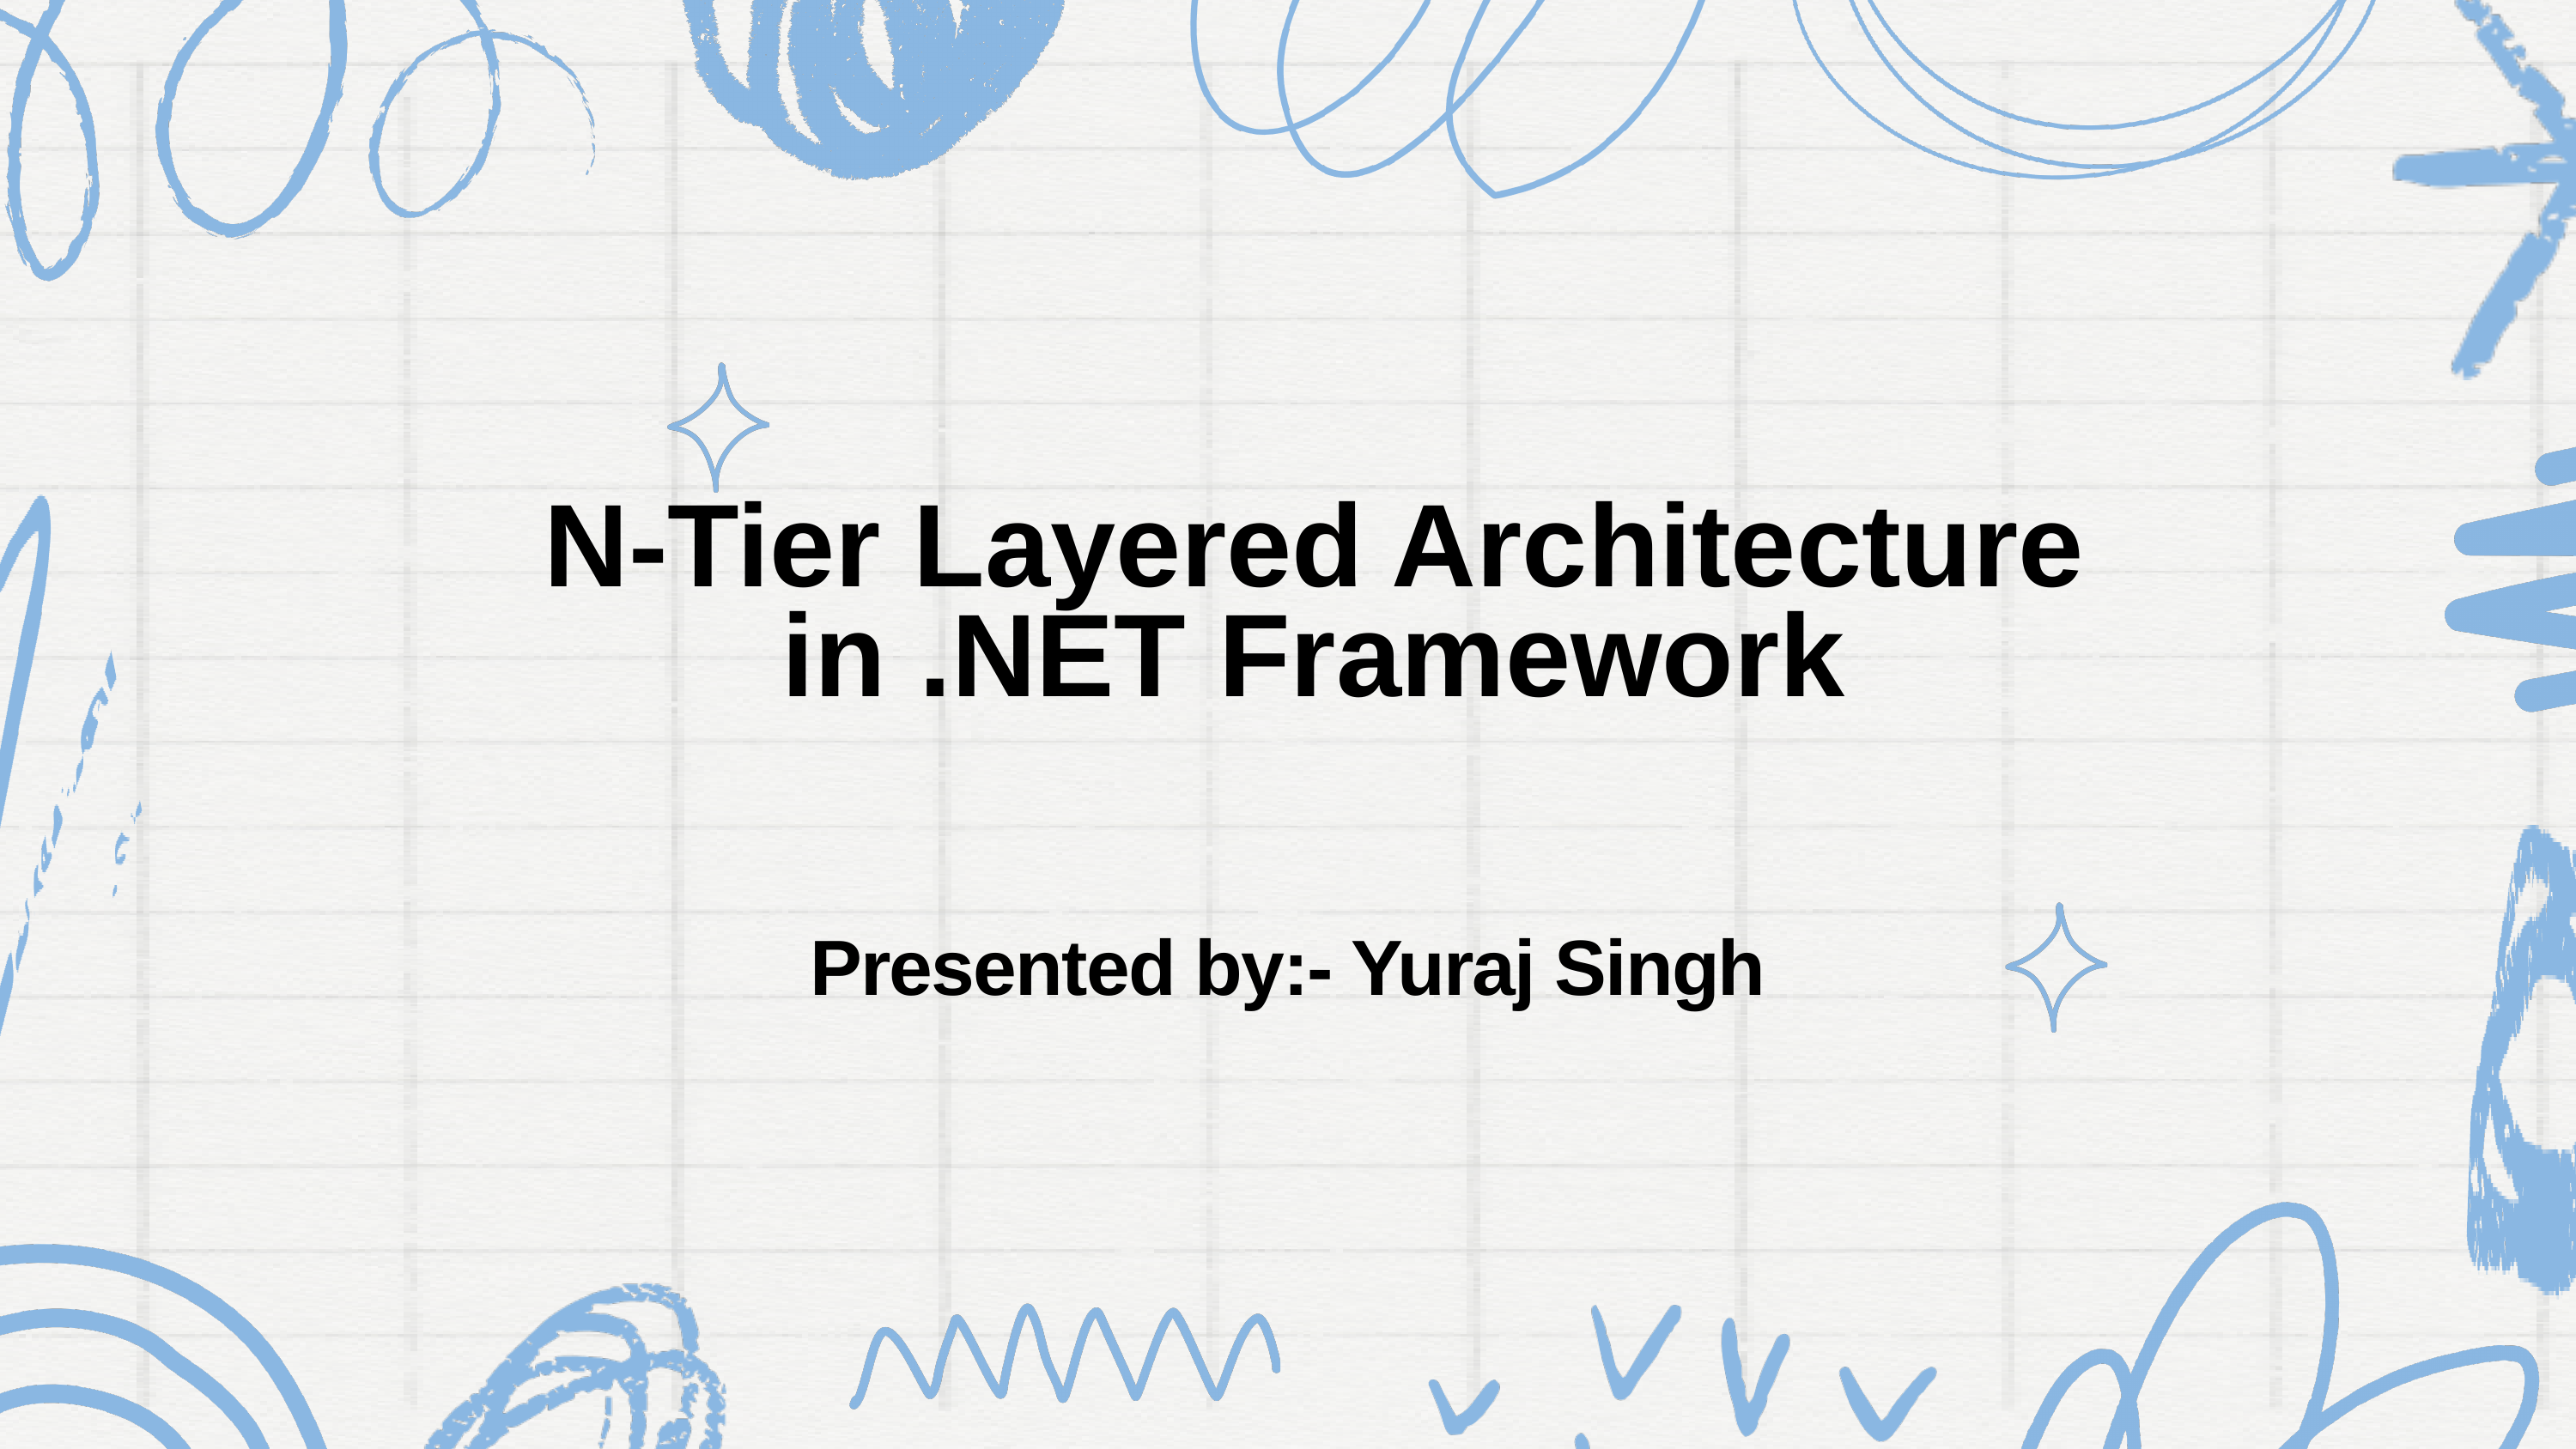

N-Tier Layered Architecture in .NET Framework

Presented by:- Yuraj Singh